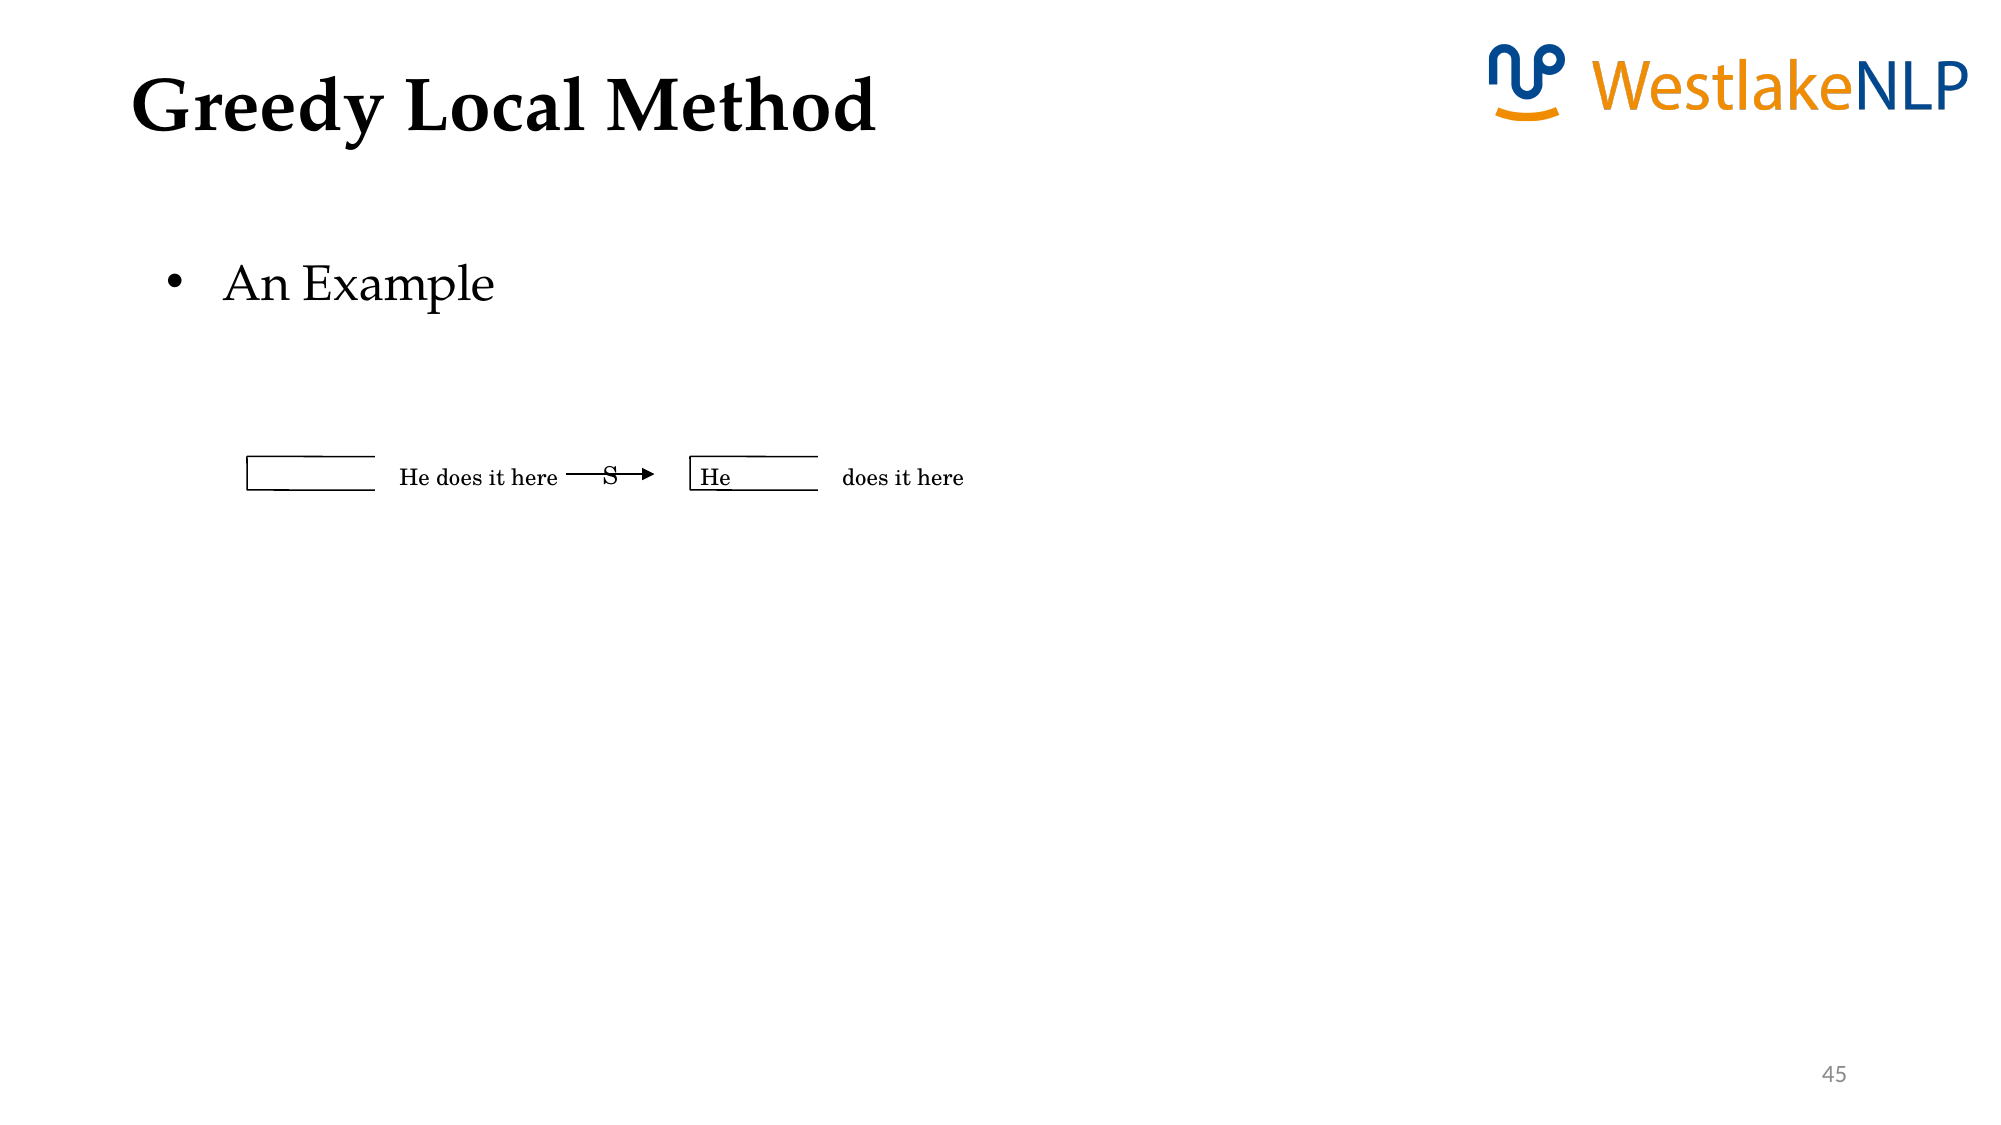

Greedy Local Method
An Example
S

He does it here
He
does it here

45